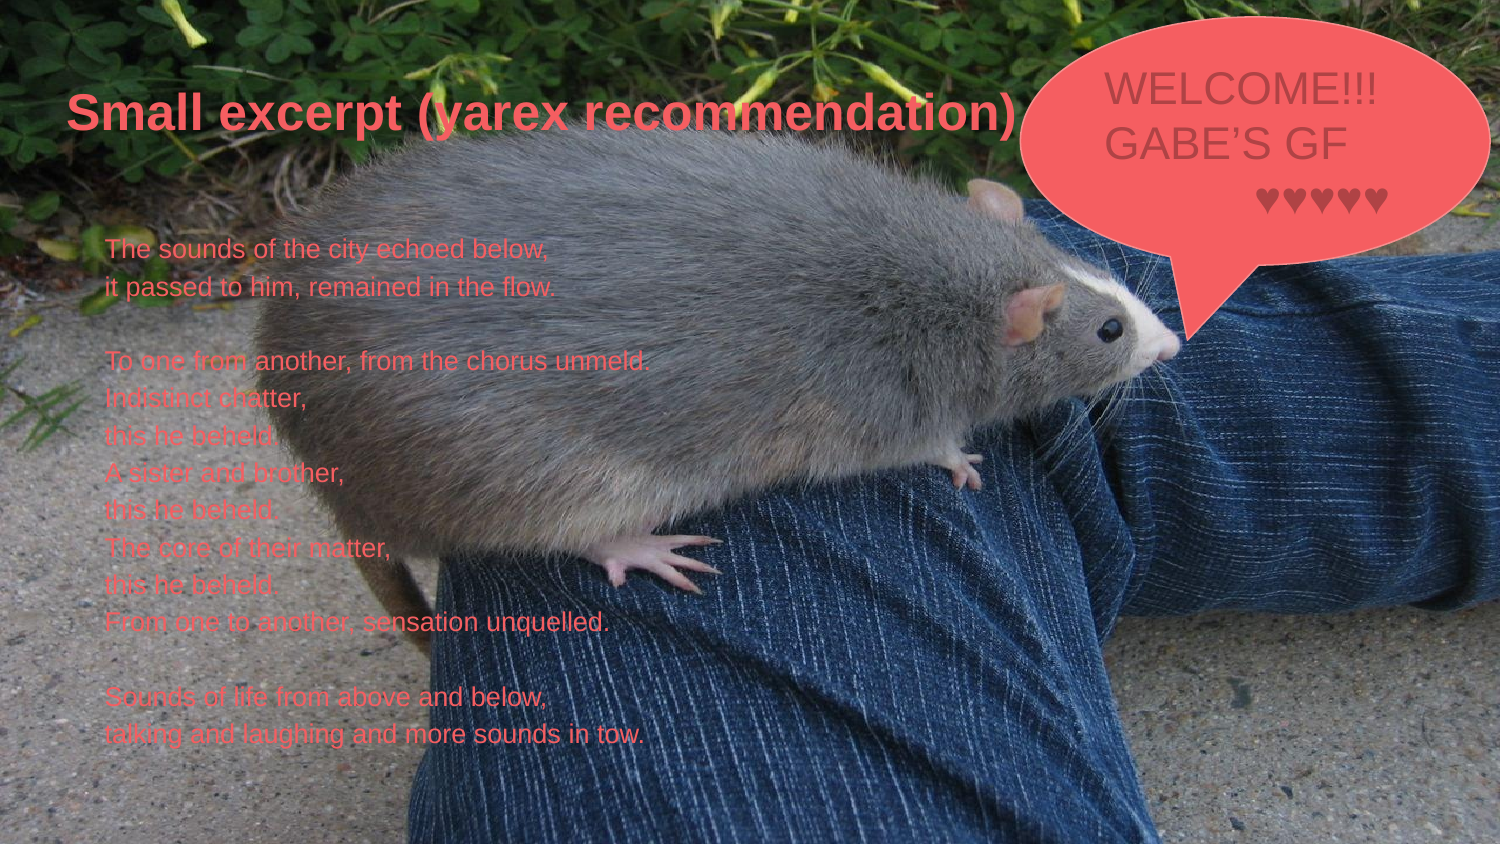

WELCOME!!! GABE’S GF
	♥♥♥♥♥
# Small excerpt (yarex recommendation)
The sounds of the city echoed below,
it passed to him, remained in the flow.

To one from another, from the chorus unmeld.
Indistinct chatter,
this he beheld.
A sister and brother,
this he beheld.
The core of their matter,
this he beheld.
From one to another, sensation unquelled.

Sounds of life from above and below,
talking and laughing and more sounds in tow.